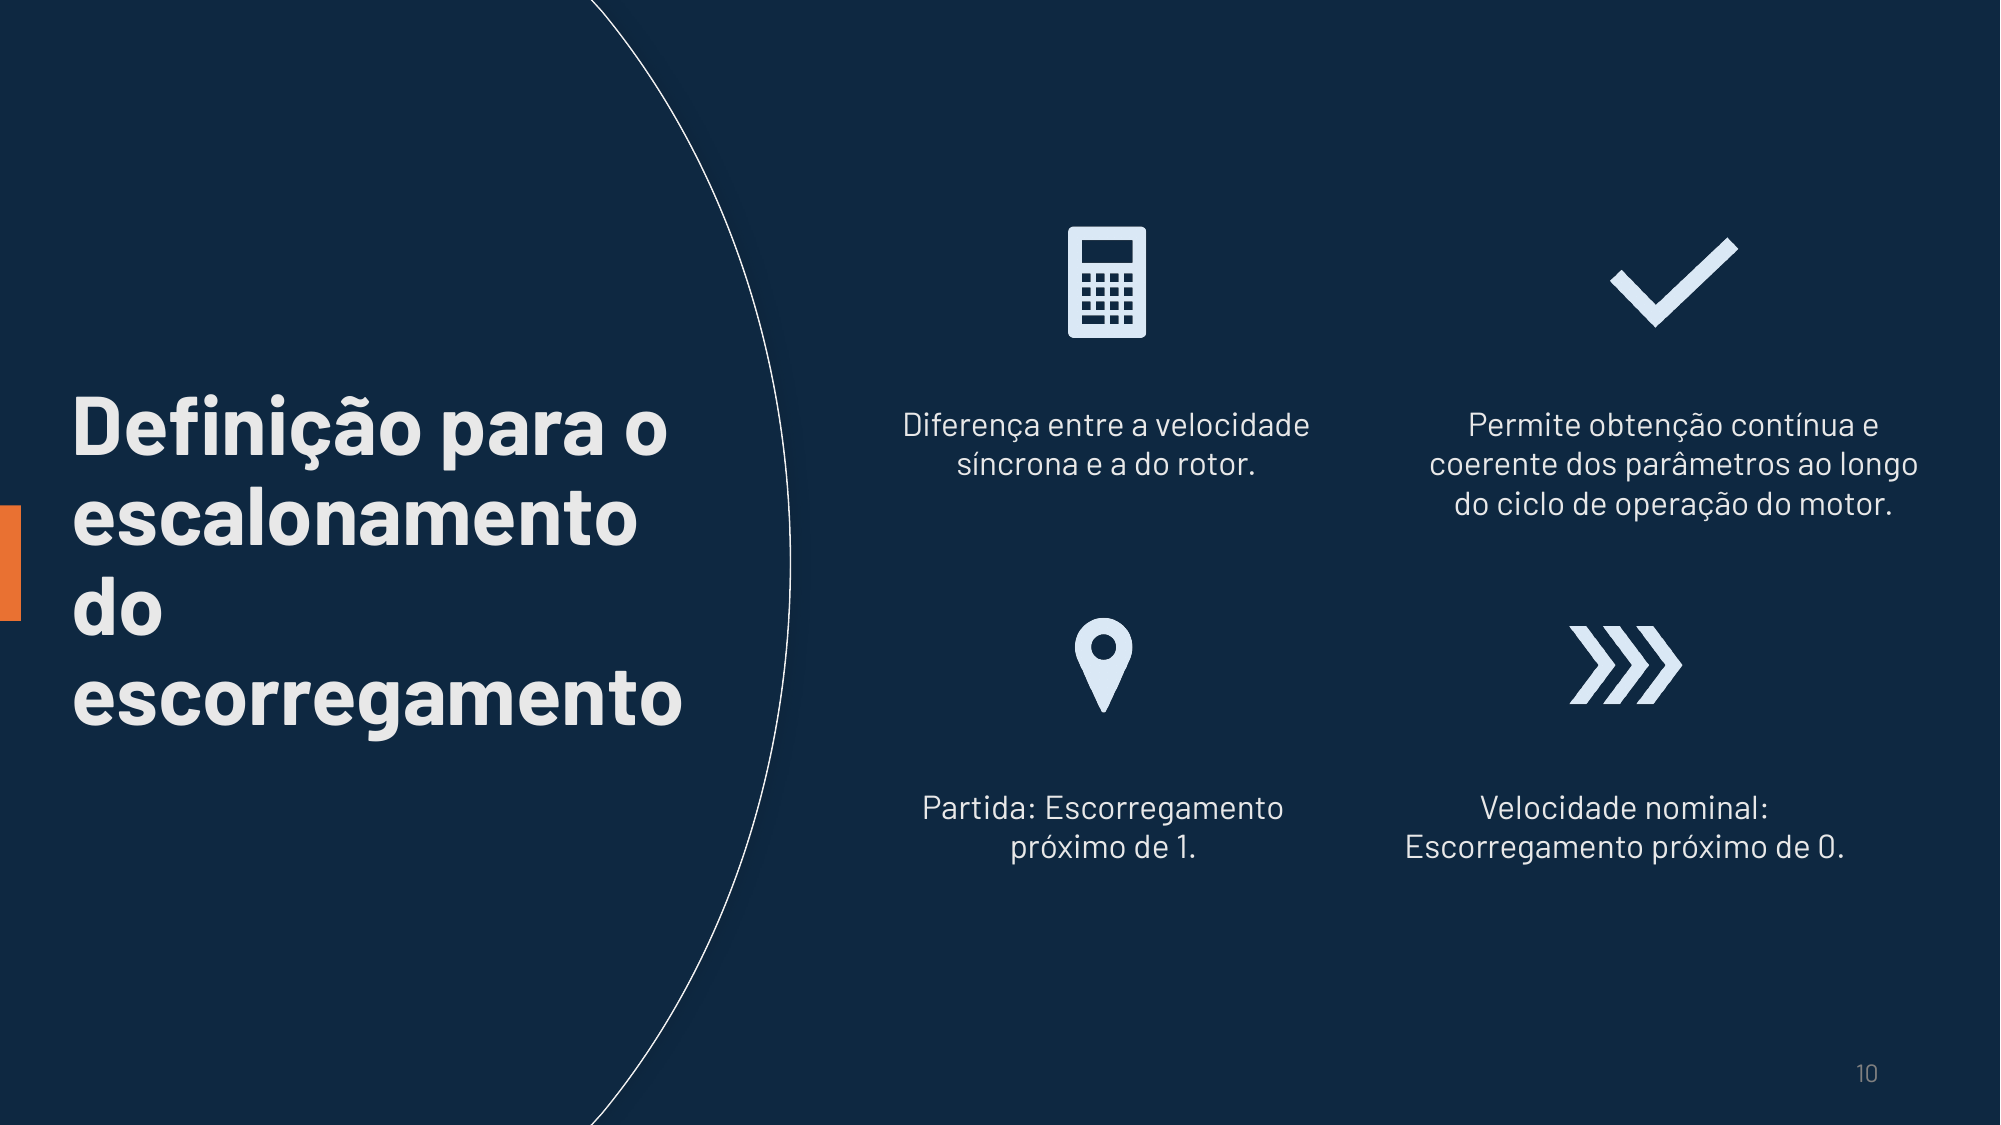

Diferença entre a velocidade síncrona e a do rotor.
Permite obtenção contínua e coerente dos parâmetros ao longo do ciclo de operação do motor.
Partida: Escorregamento próximo de 1.
Velocidade nominal: Escorregamento próximo de 0.
# Definição para o escalonamento do escorregamento

10